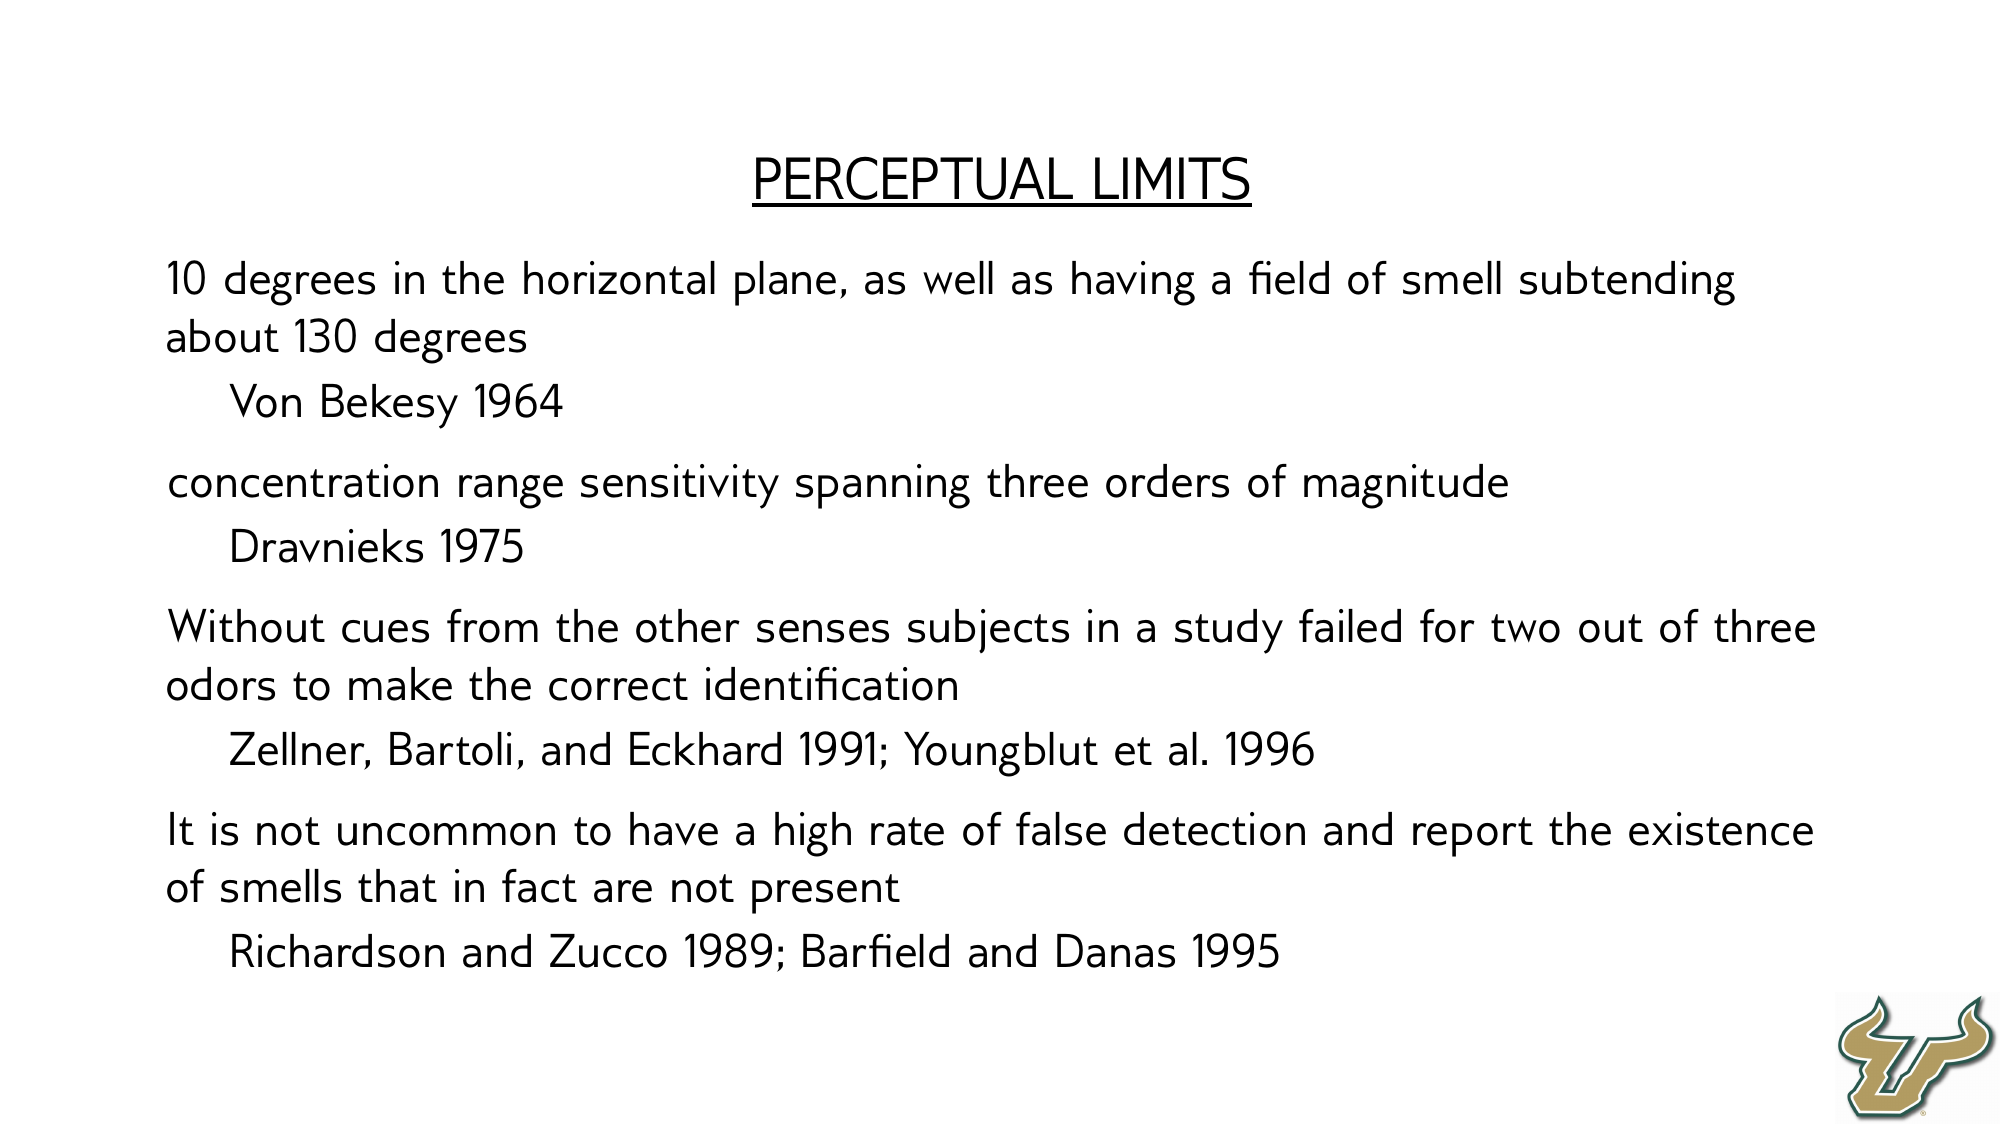

Perceptual Limits
10 degrees in the horizontal plane, as well as having a field of smell subtending about 130 degrees
Von Bekesy 1964
concentration range sensitivity spanning three orders of magnitude
Dravnieks 1975
Without cues from the other senses subjects in a study failed for two out of three odors to make the correct identification
Zellner, Bartoli, and Eckhard 1991; Youngblut et al. 1996
It is not uncommon to have a high rate of false detection and report the existence of smells that in fact are not present
Richardson and Zucco 1989; Barfield and Danas 1995